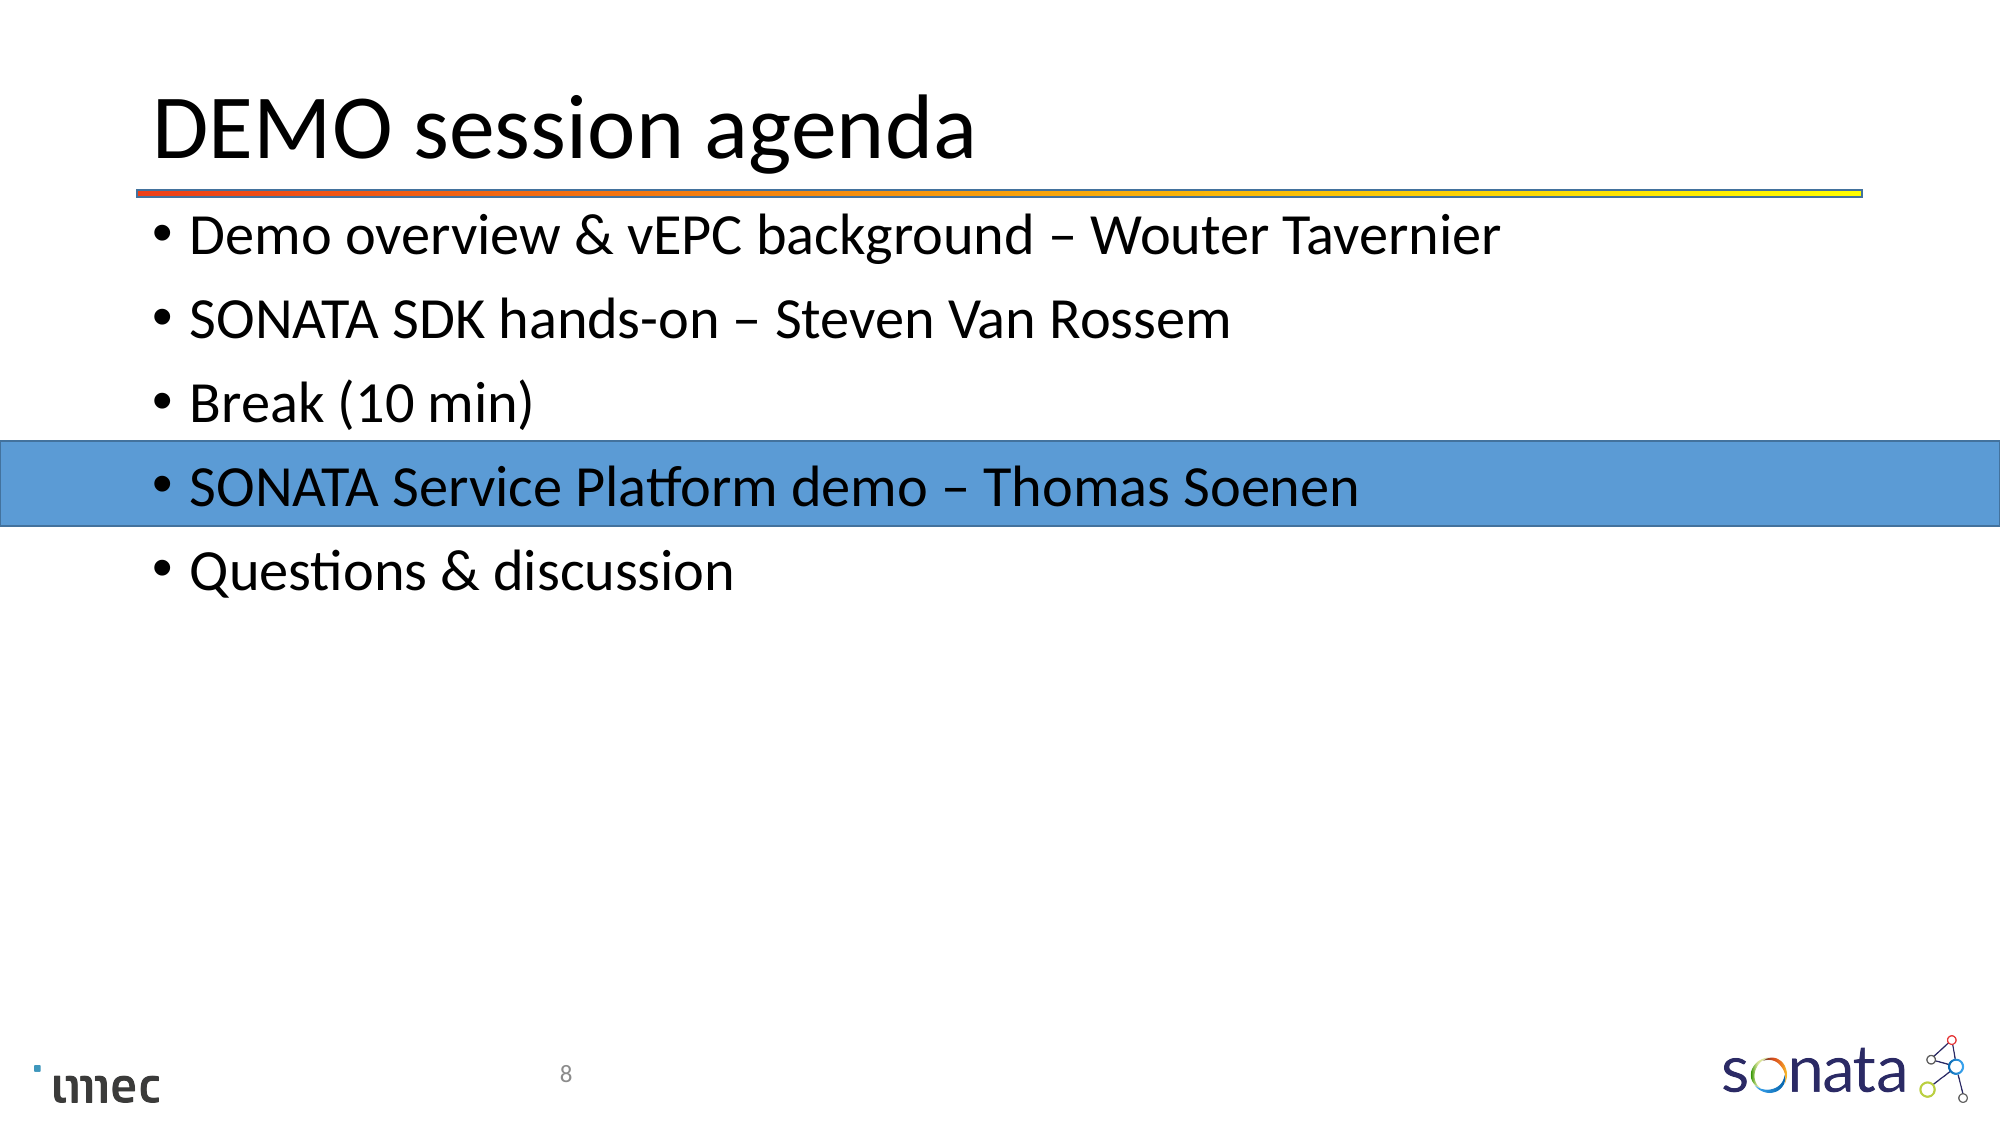

# DEMO session agenda
Demo overview & vEPC background – Wouter Tavernier
SONATA SDK hands-on – Steven Van Rossem
Break (10 min)
SONATA Service Platform demo – Thomas Soenen
Questions & discussion

8